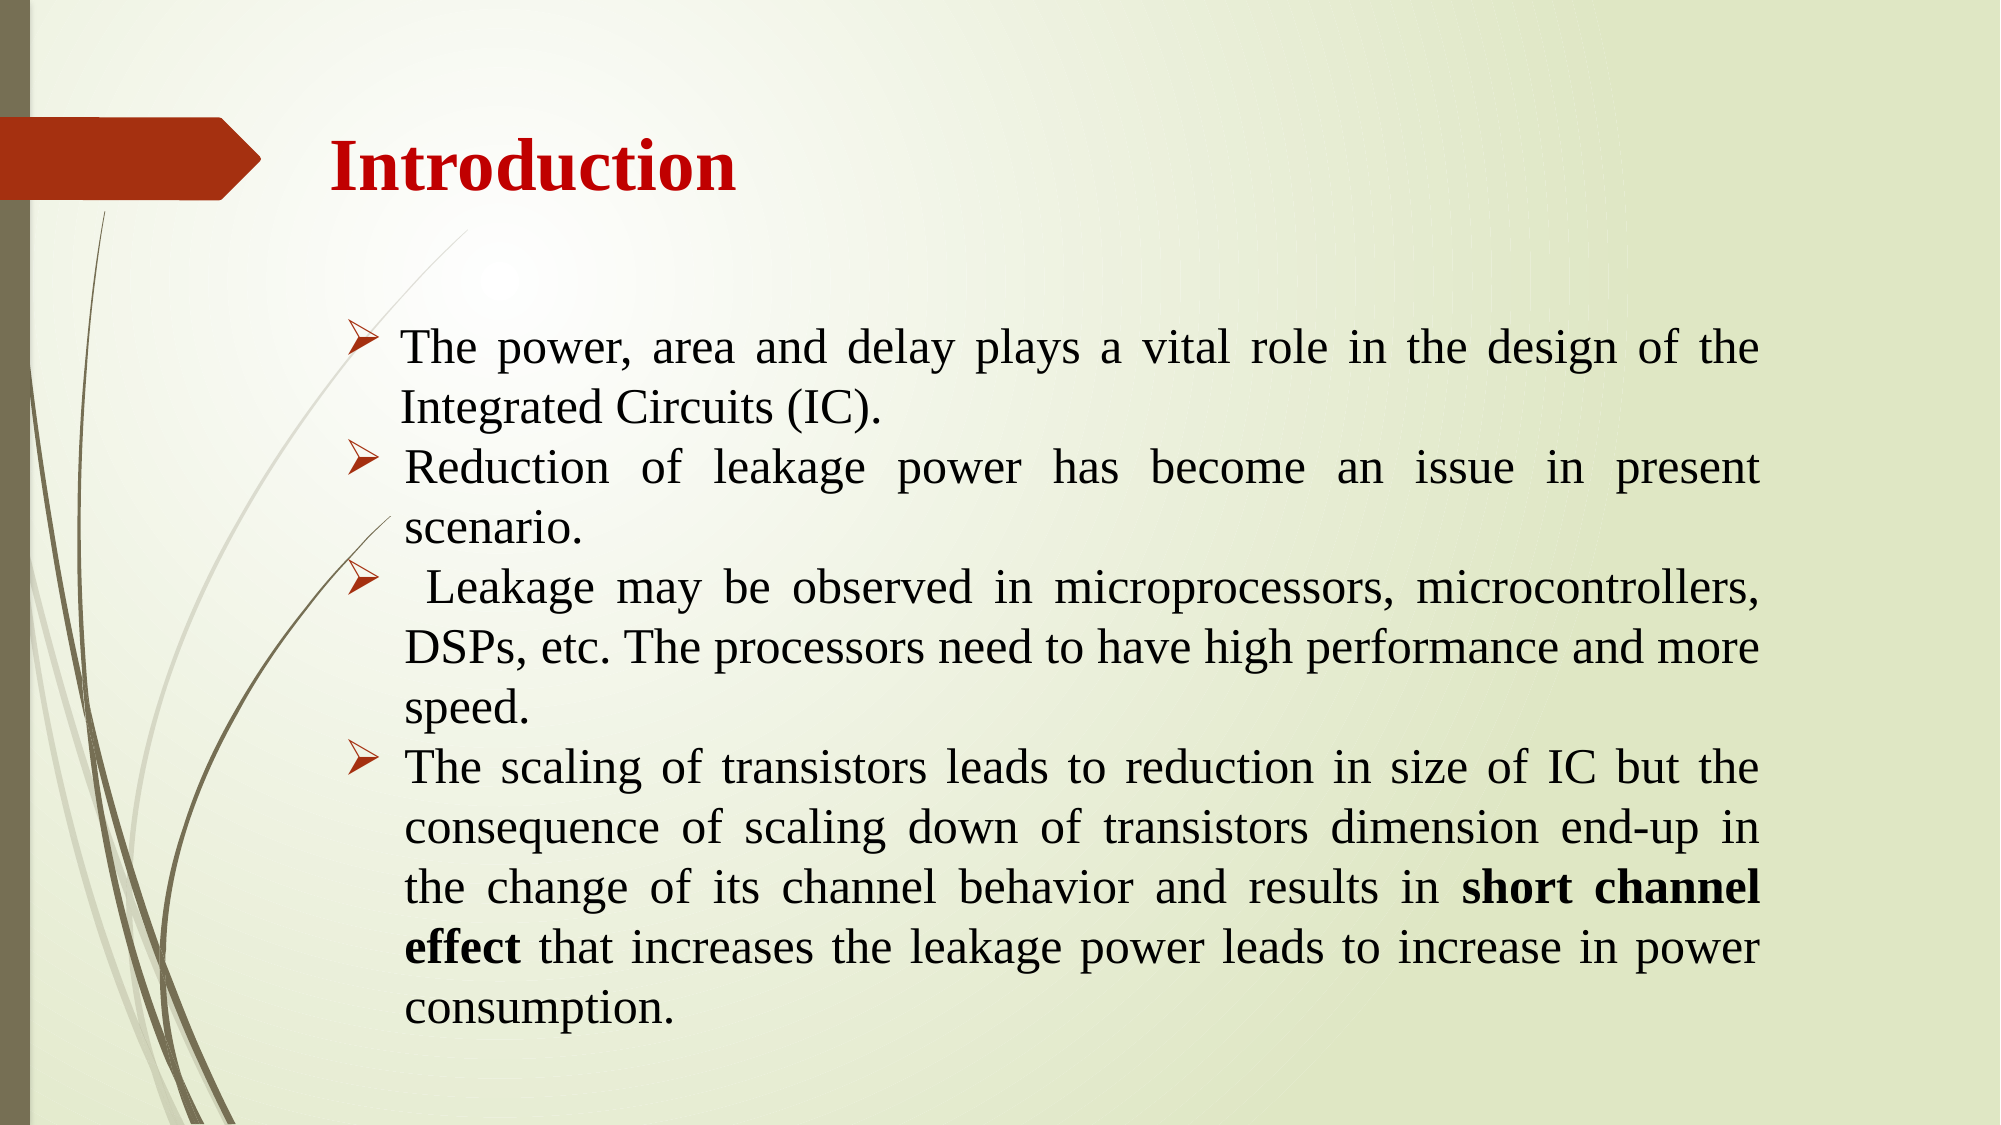

# Introduction
The power, area and delay plays a vital role in the design of the Integrated Circuits (IC).
Reduction of leakage power has become an issue in present scenario.
 Leakage may be observed in microprocessors, microcontrollers, DSPs, etc. The processors need to have high performance and more speed.
The scaling of transistors leads to reduction in size of IC but the consequence of scaling down of transistors dimension end-up in the change of its channel behavior and results in short channel effect that increases the leakage power leads to increase in power consumption.